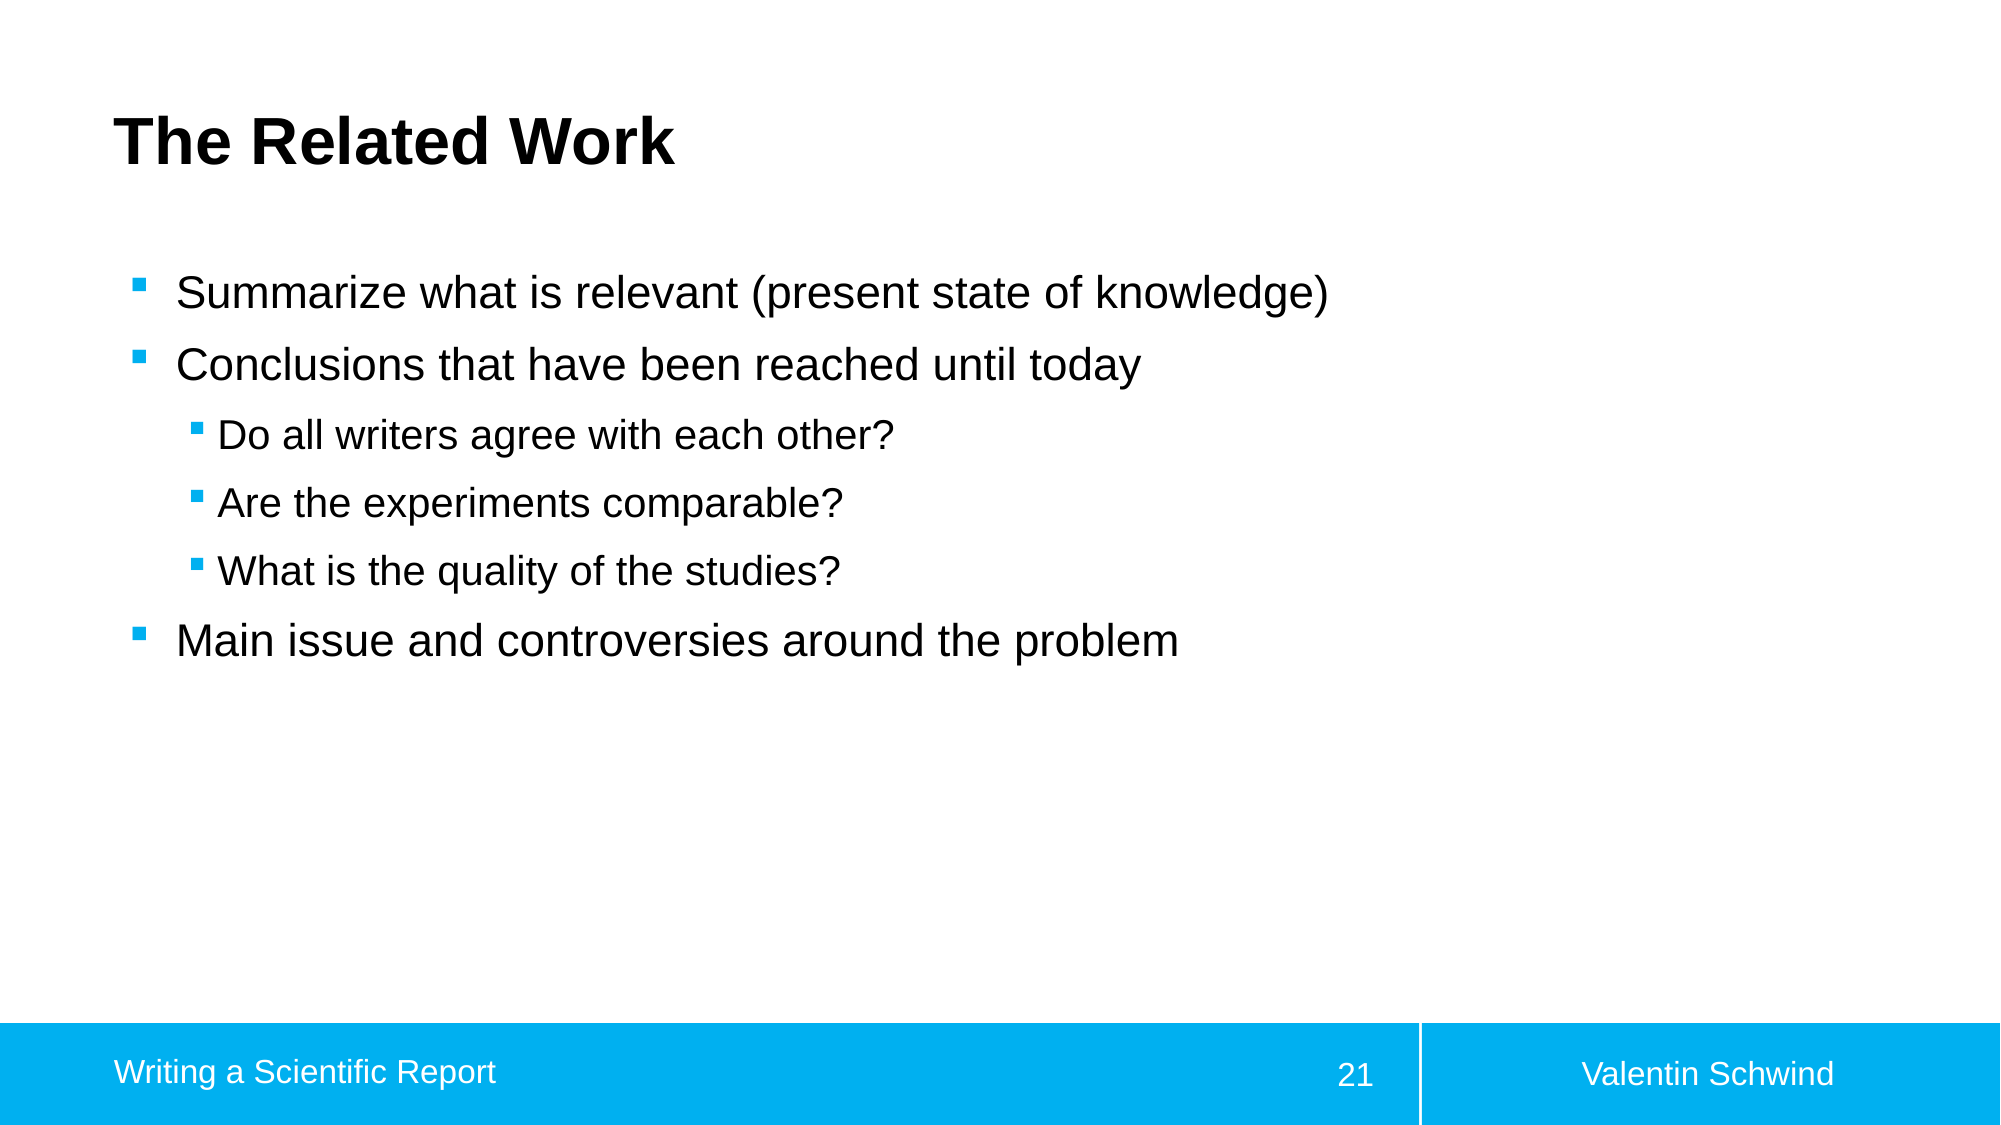

# The Related Work

Summarize what is relevant (present state of knowledge)
Conclusions that have been reached until today
Do all writers agree with each other?
Are the experiments comparable?
What is the quality of the studies?
Main issue and controversies around the problem

Valentin Schwind
Writing a Scientific Report
21